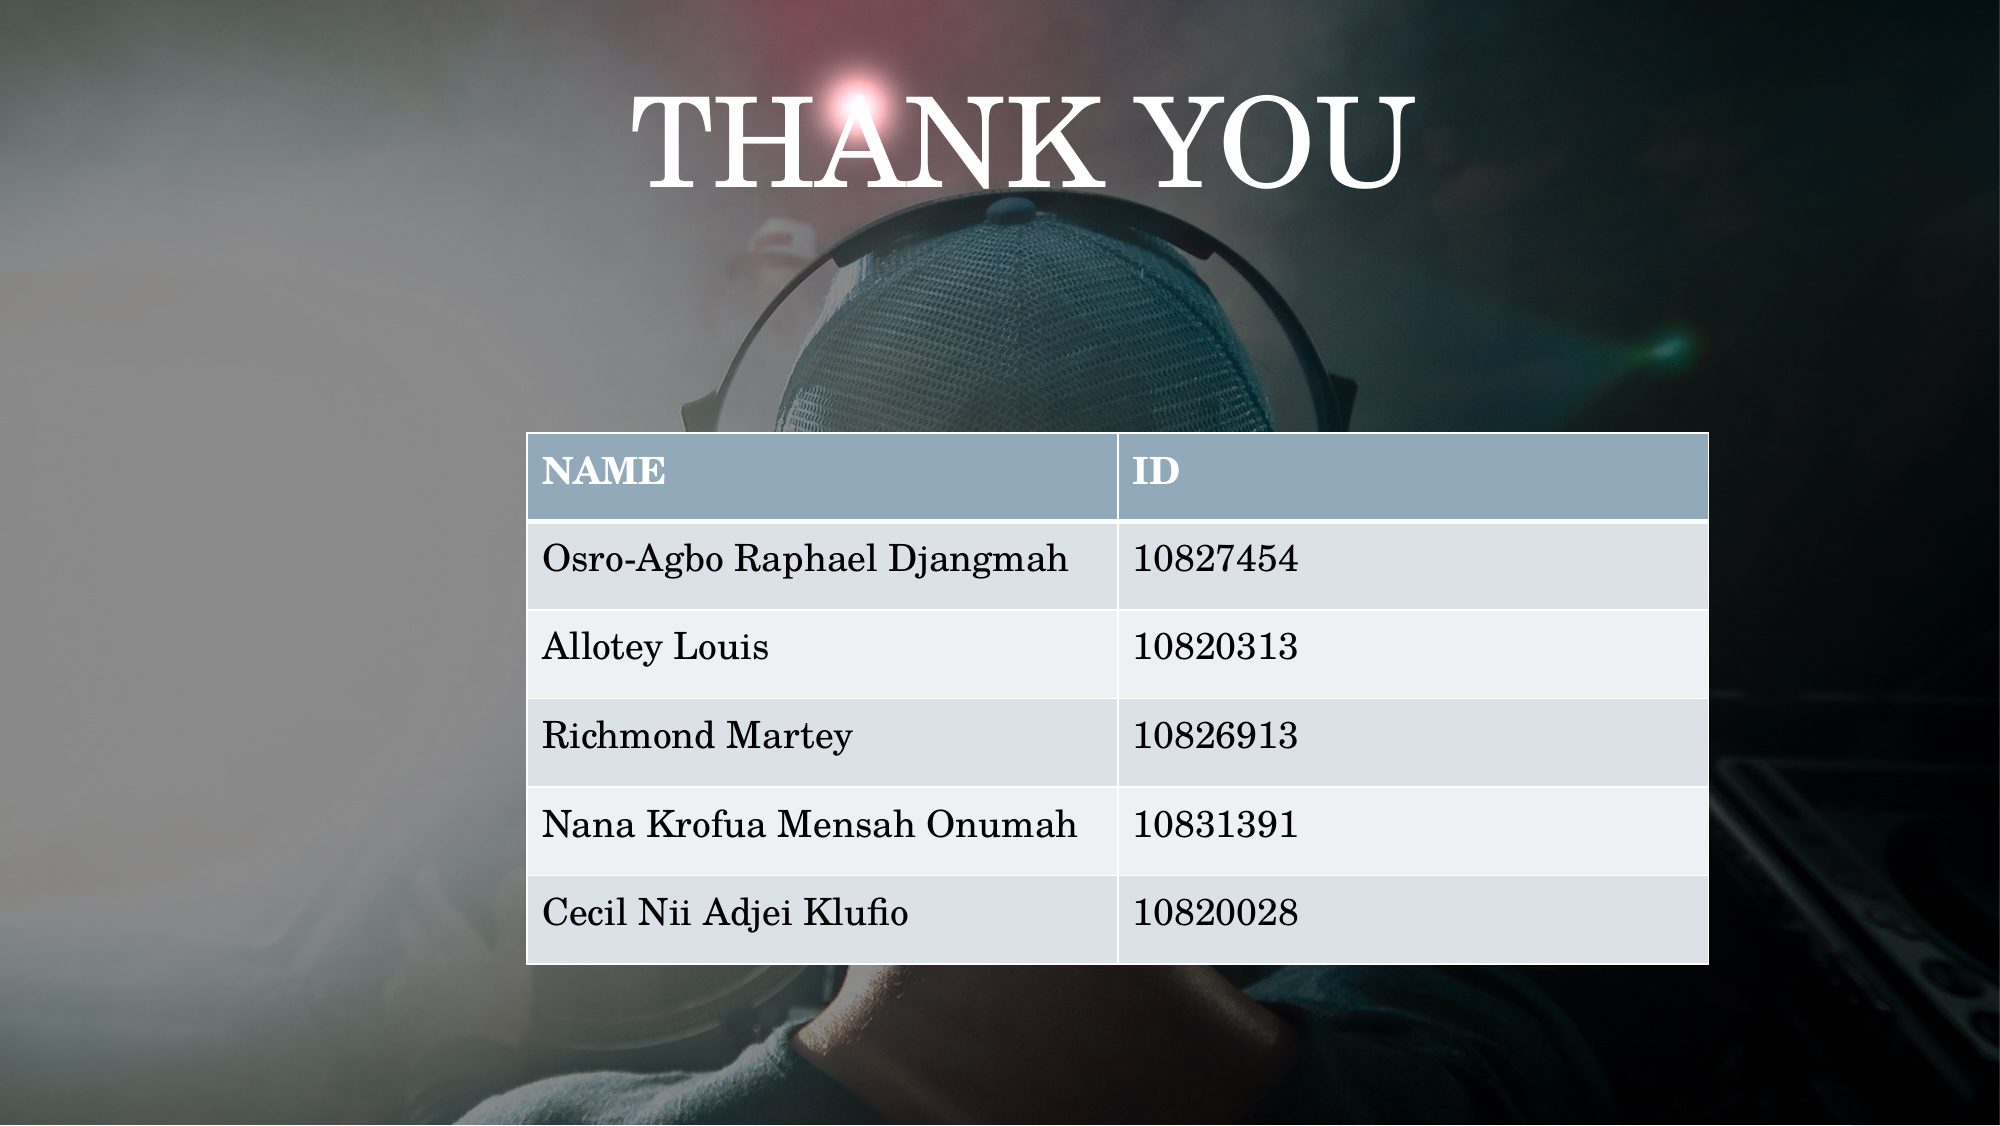

# THANK YOU
| NAME | ID |
| --- | --- |
| Osro-Agbo Raphael Djangmah | 10827454 |
| Allotey Louis | 10820313 |
| Richmond Martey | 10826913 |
| Nana Krofua Mensah Onumah | 10831391 |
| Cecil Nii Adjei Klufio | 10820028 |